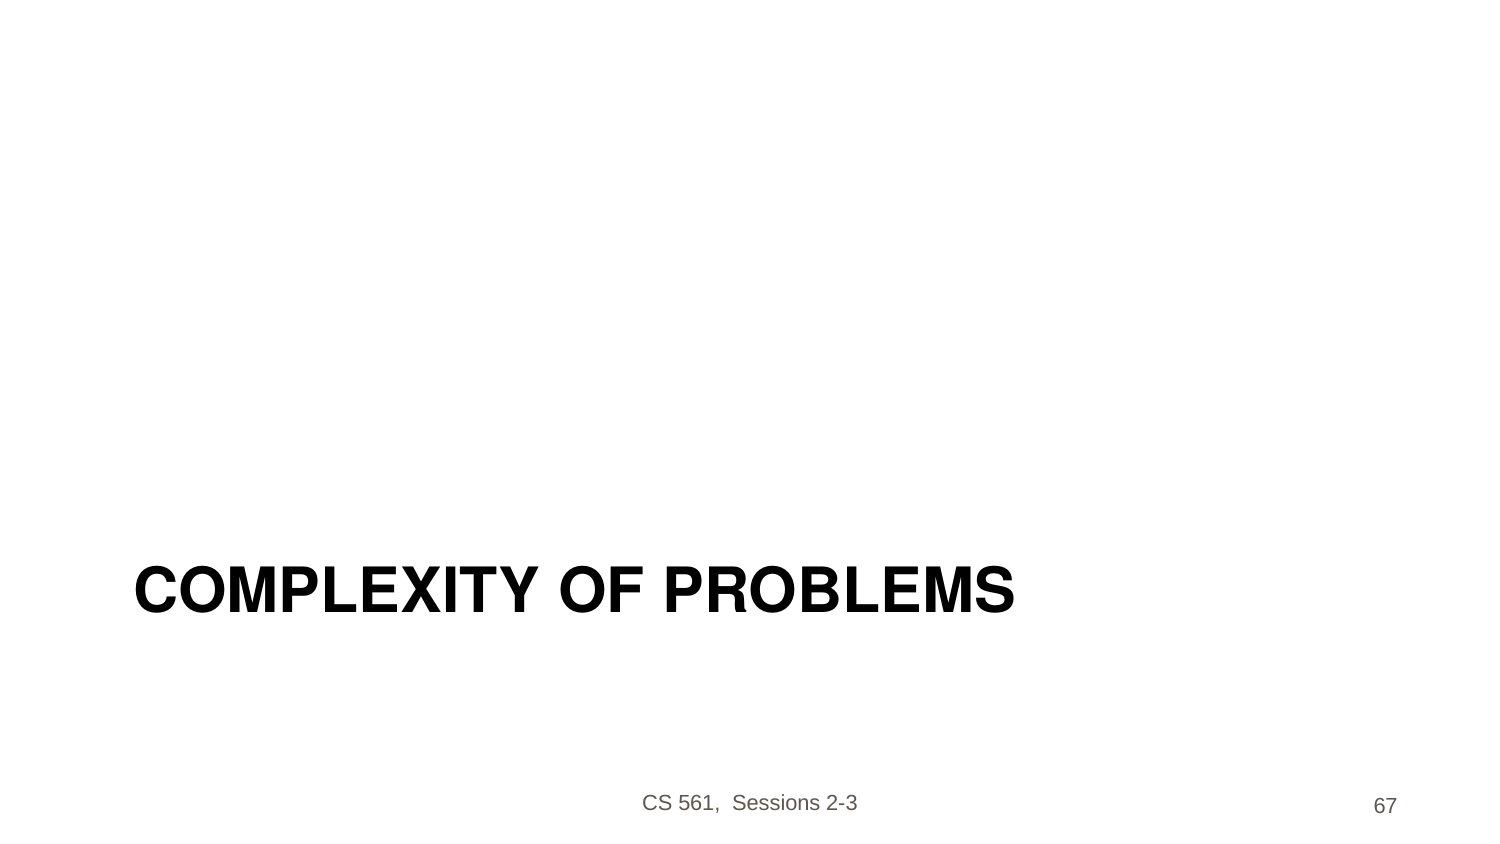

# Complexity of problems
CS 561,  Sessions 2-3
67